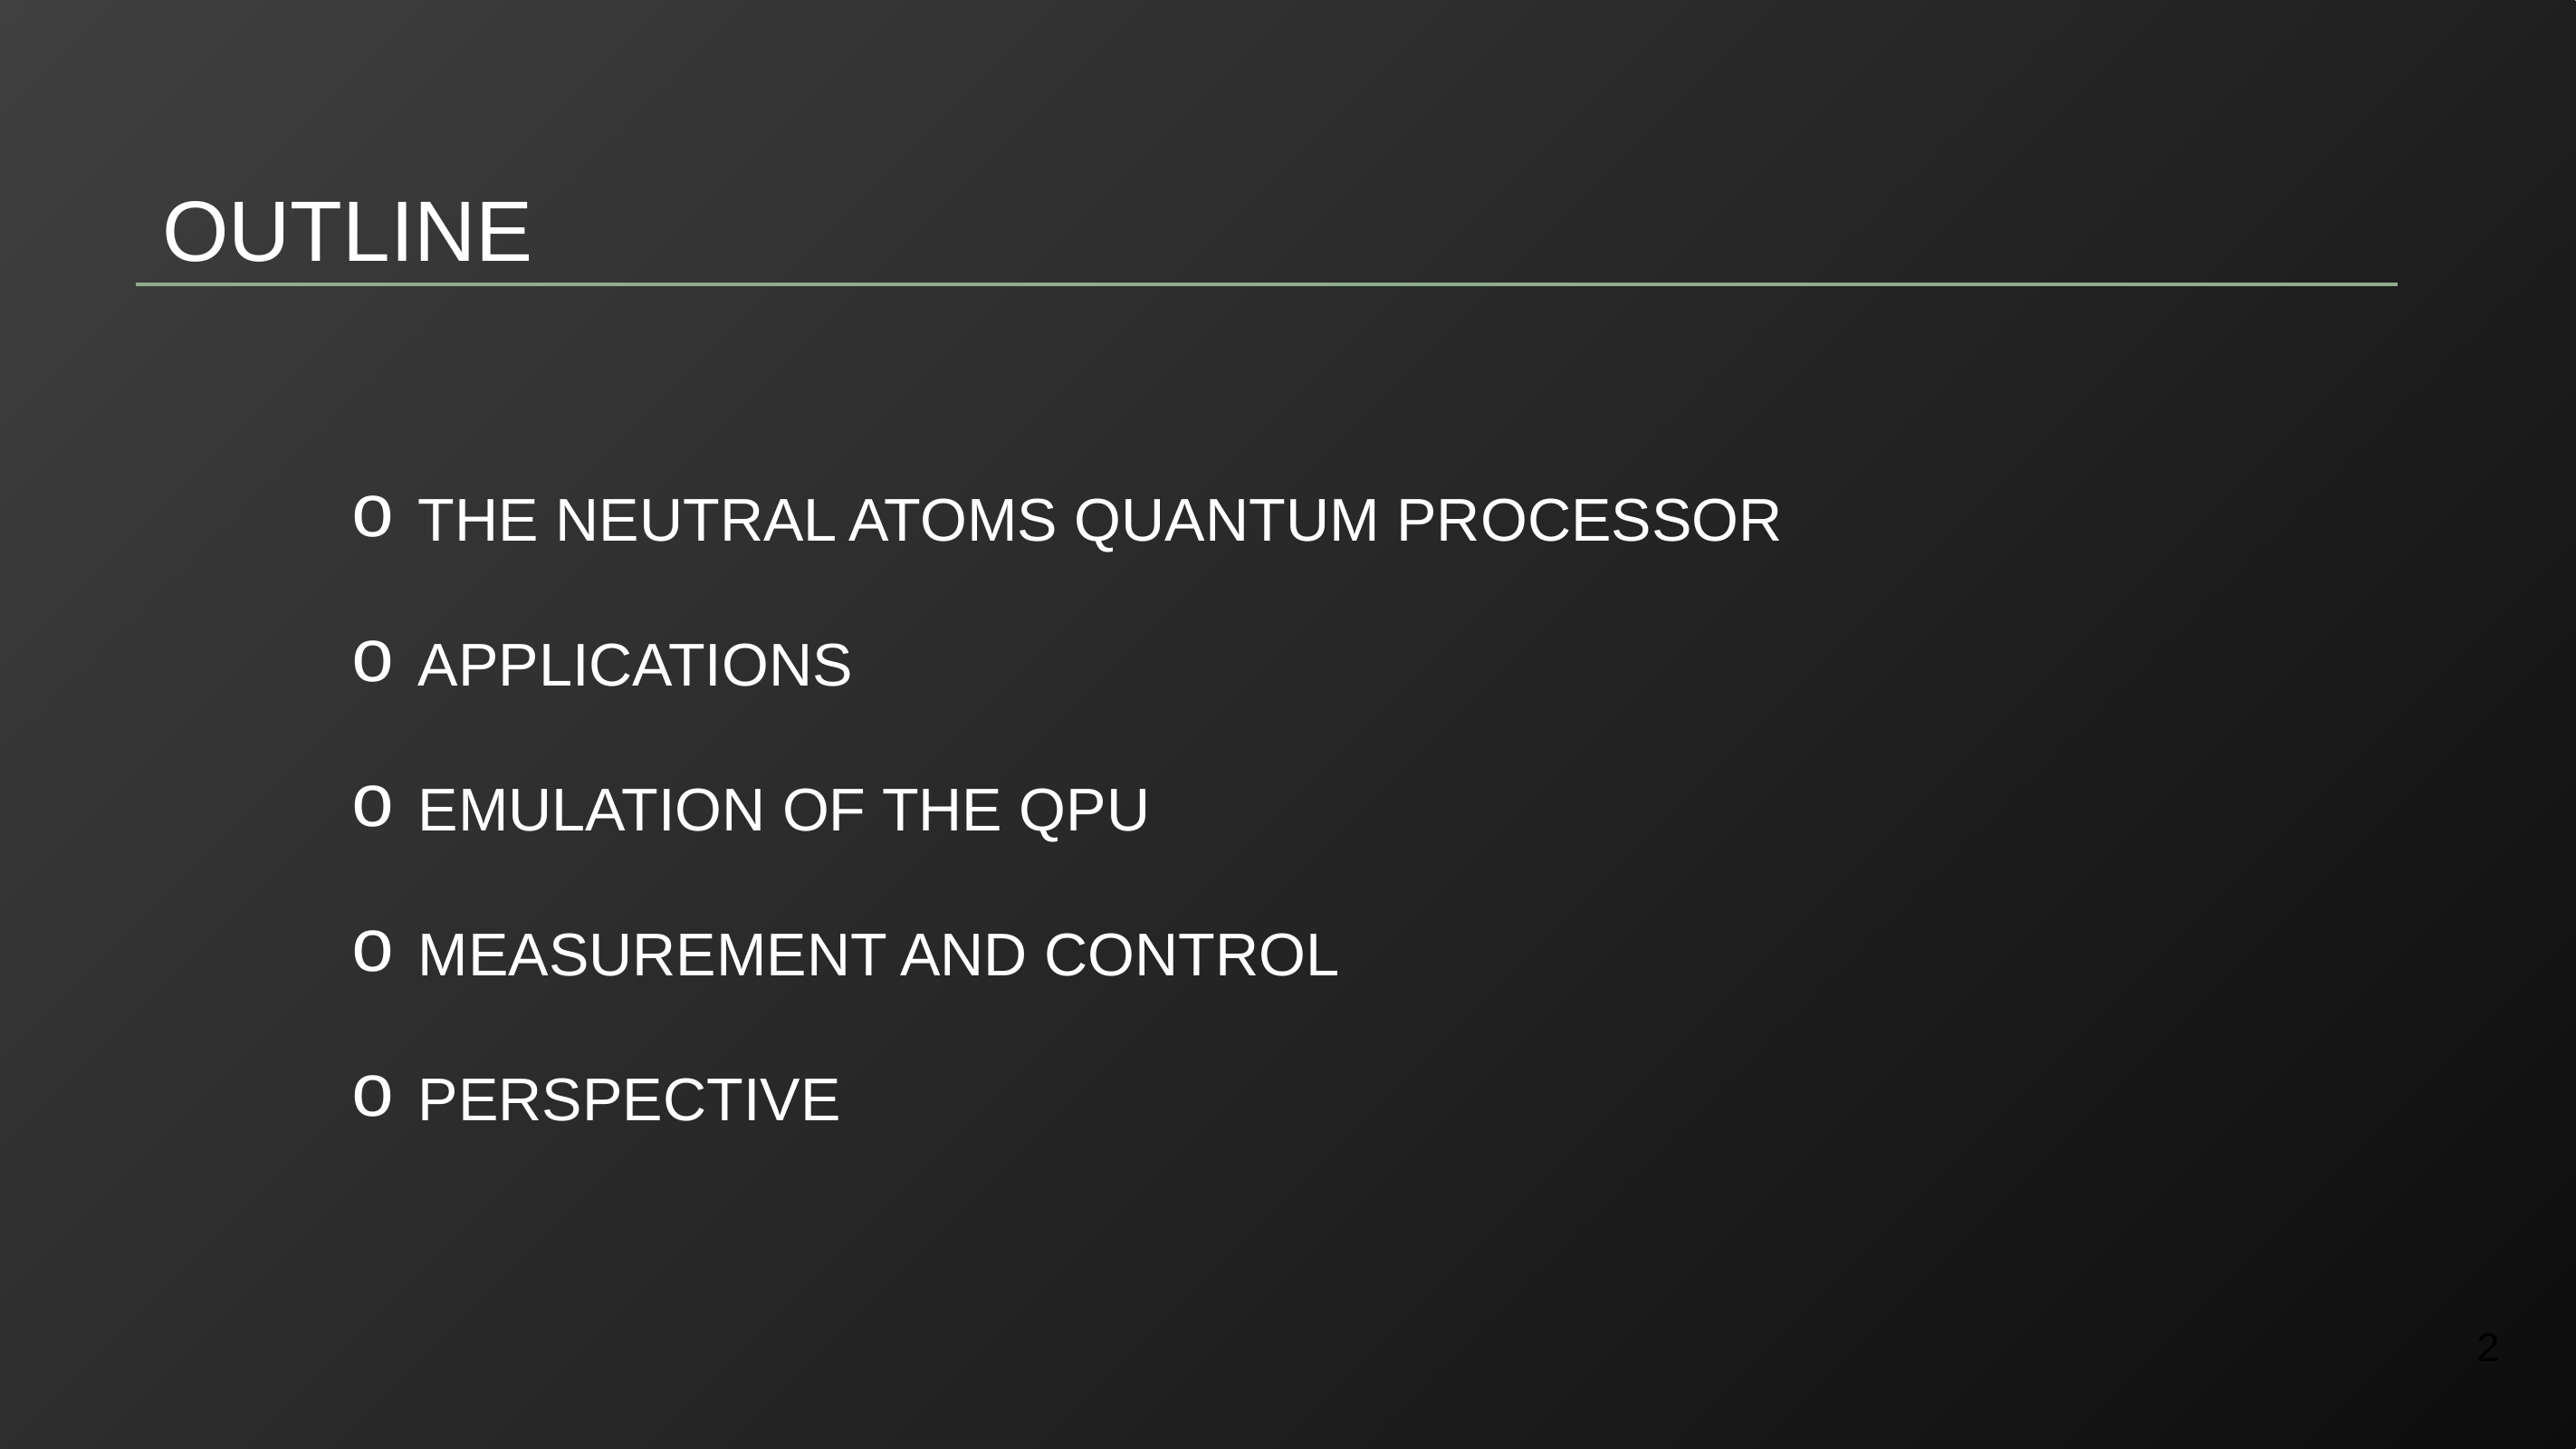

OUTLINE
THE NEUTRAL ATOMS QUANTUM PROCESSOR

APPLICATIONS

EMULATION OF THE QPU

MEASUREMENT AND CONTROL

PERSPECTIVE
2